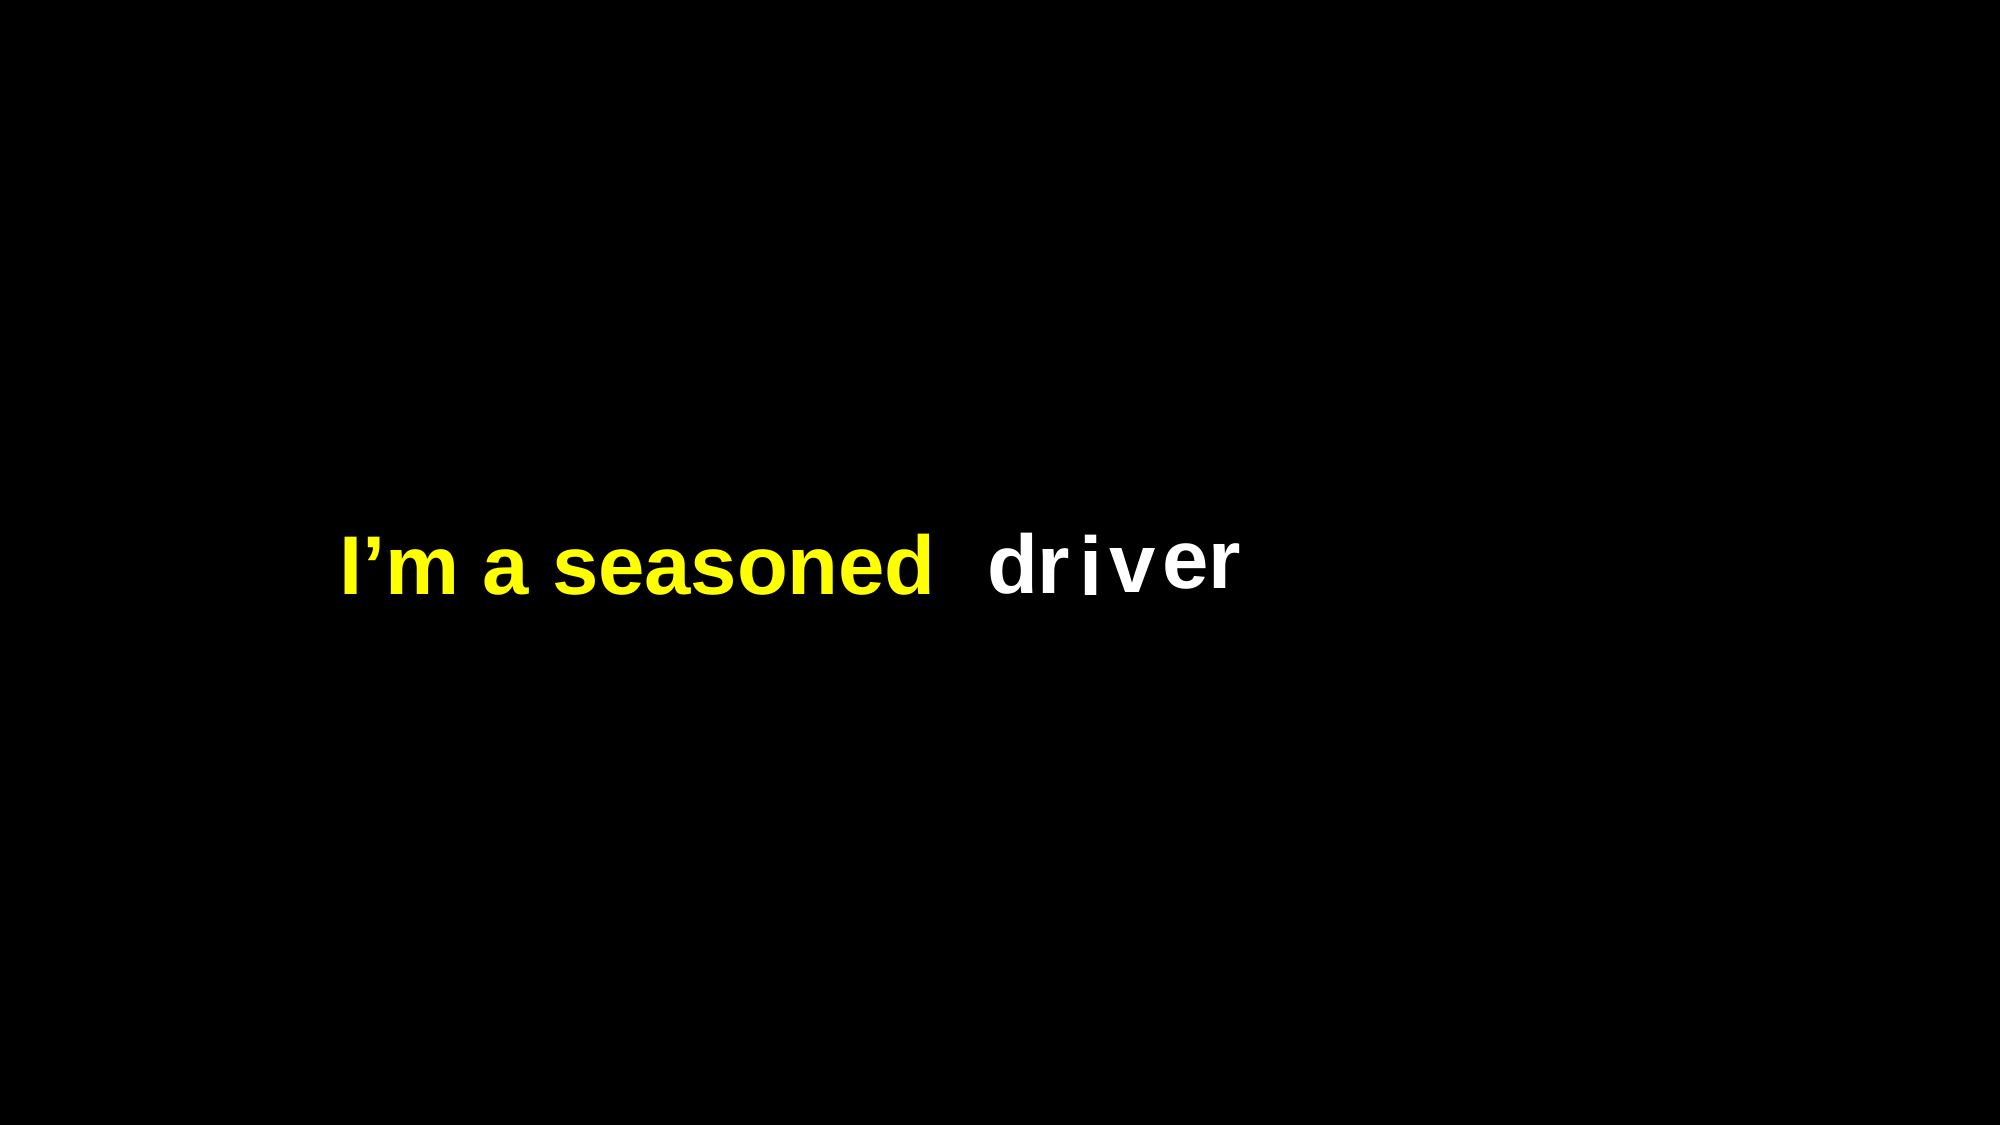

e7d195523061f1c0328eee58866a2c96cef83cb5d7e8264eD65FB5D2354A91F359B7105383B69D524259A334A3200F36813883930A71B82EE2EA40F90FB214134A4A98ADE1E0FC8B02277D03E7C388C8DBDE84C21BD25112ED692C029410D4E746906C8EA725A2900BCE6D2752F7B065359685D6339882A0BD9671240B42E3A24FB80F5A811E2A08
er
v
dr
I’m a seasoned
i